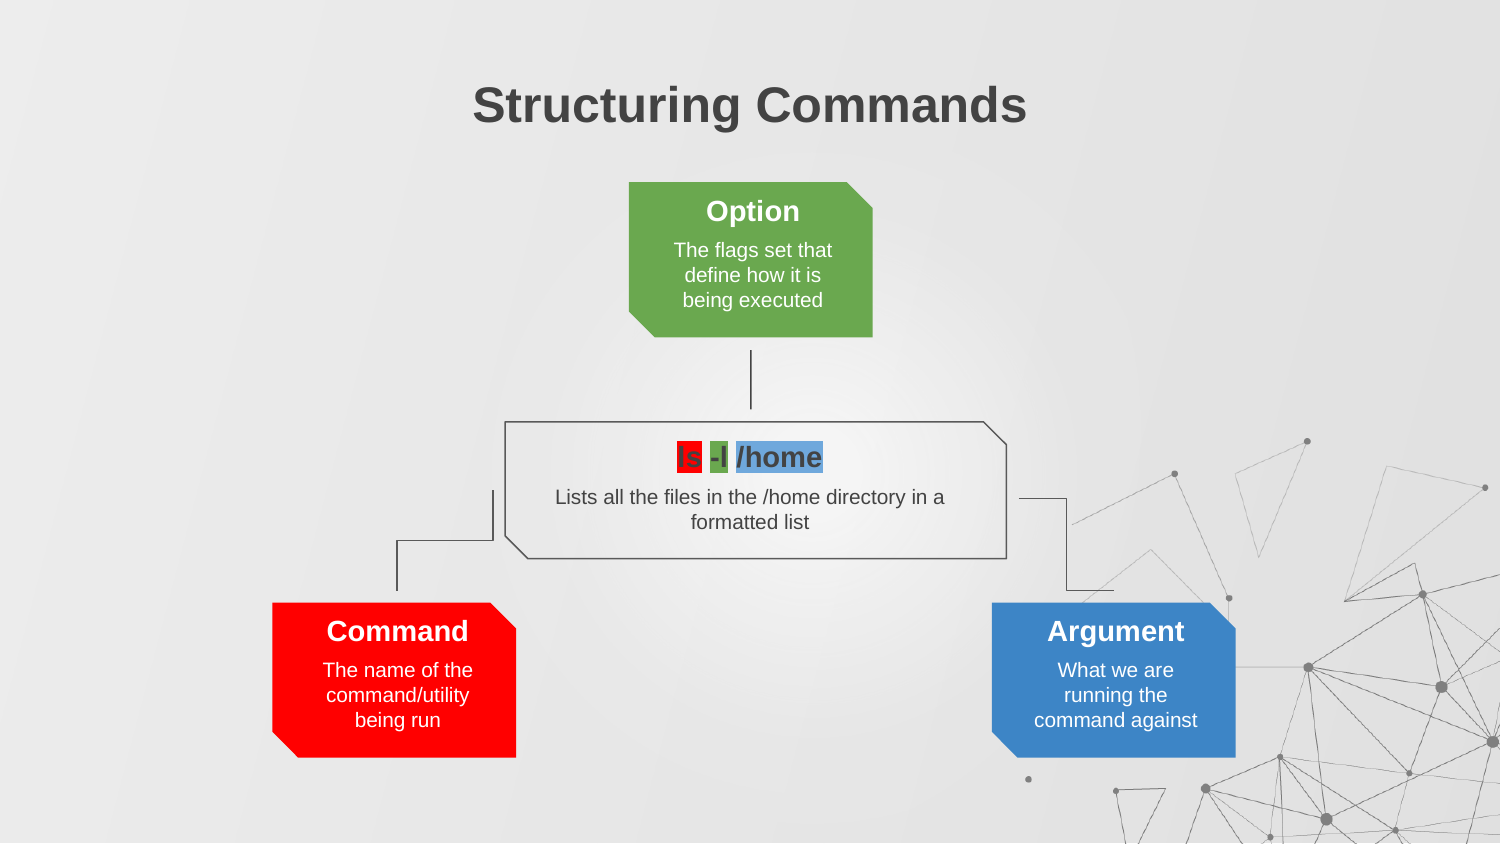

# Structuring Commands
Option

The flags set that define how it is being executed

ls -l /home
Lists all the files in the /home directory in a formatted list

Command
Argument

The name of the command/utility being run
What we are running the command against